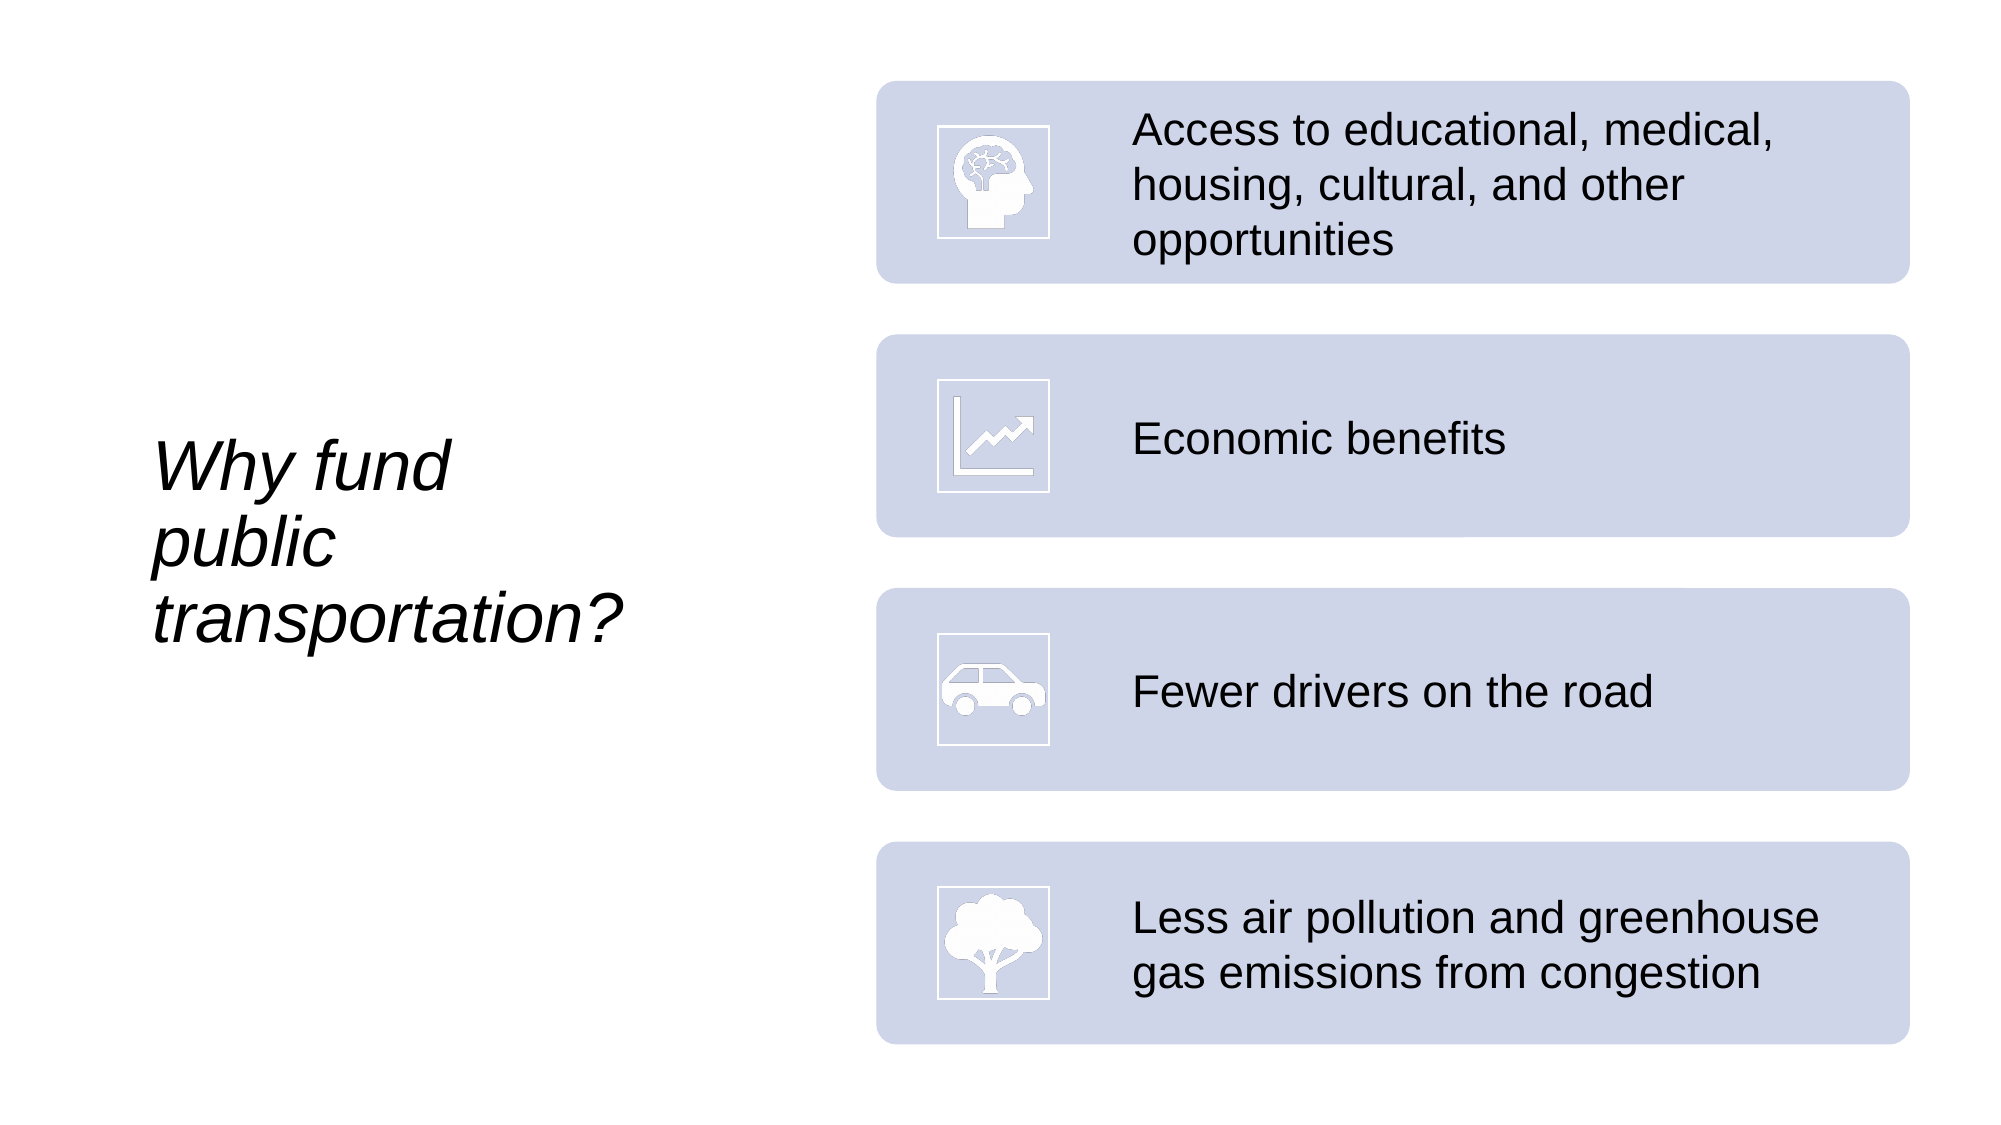

Access to educational, medical, housing, cultural, and other opportunities
Economic benefits
Fewer drivers on the road
Less air pollution and greenhouse gas emissions from congestion
# Why fund public transportation?